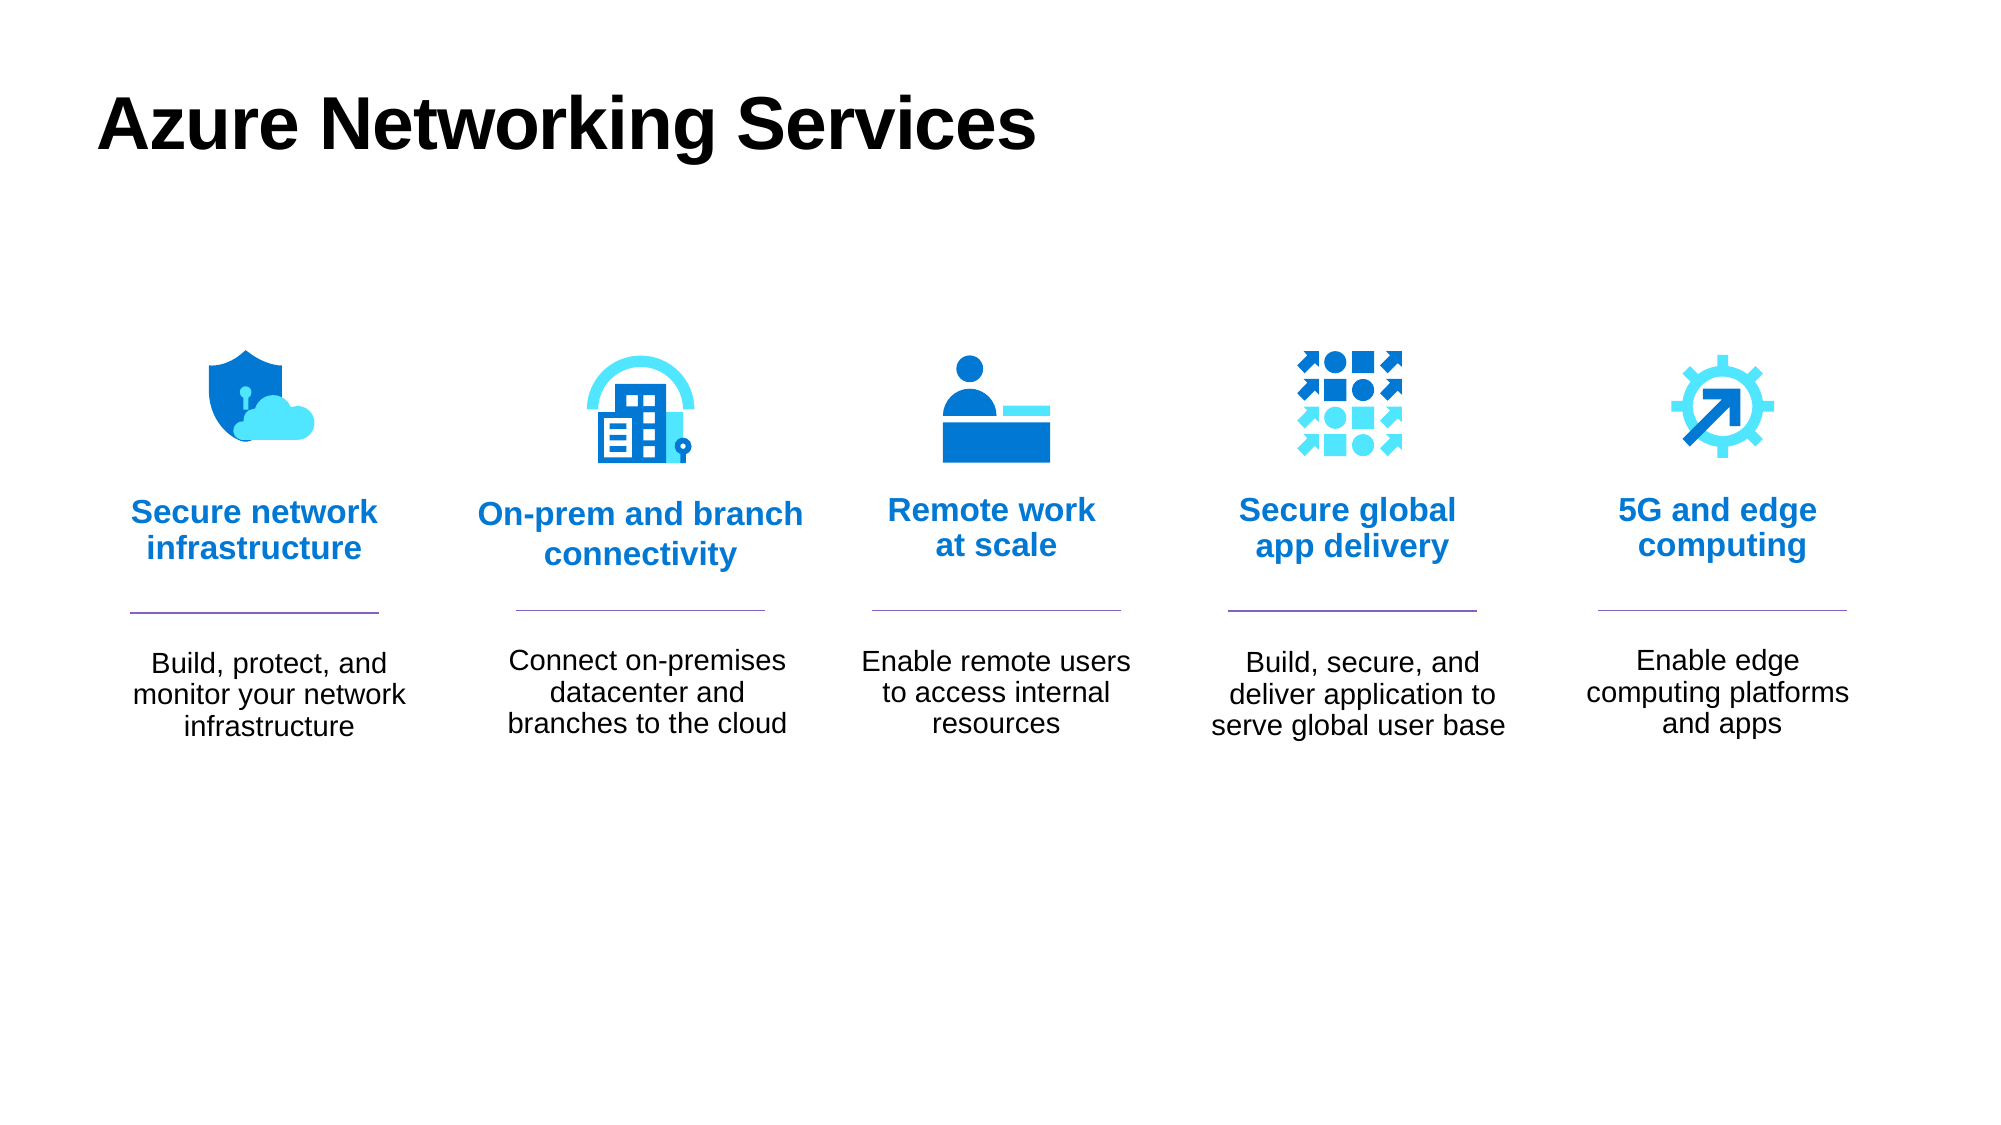

# Azure Networking Services

Secure network infrastructure
Build, protect, and monitor your network infrastructure

On-prem and branch connectivity
Remote work
at scale

5G and edge
computing
Secure global
app delivery

Enable edge
computing platforms
and apps
Connect on-premises datacenter and branches to the cloud
Enable remote users to access internal resources

Build, secure, and deliver application to serve global user base